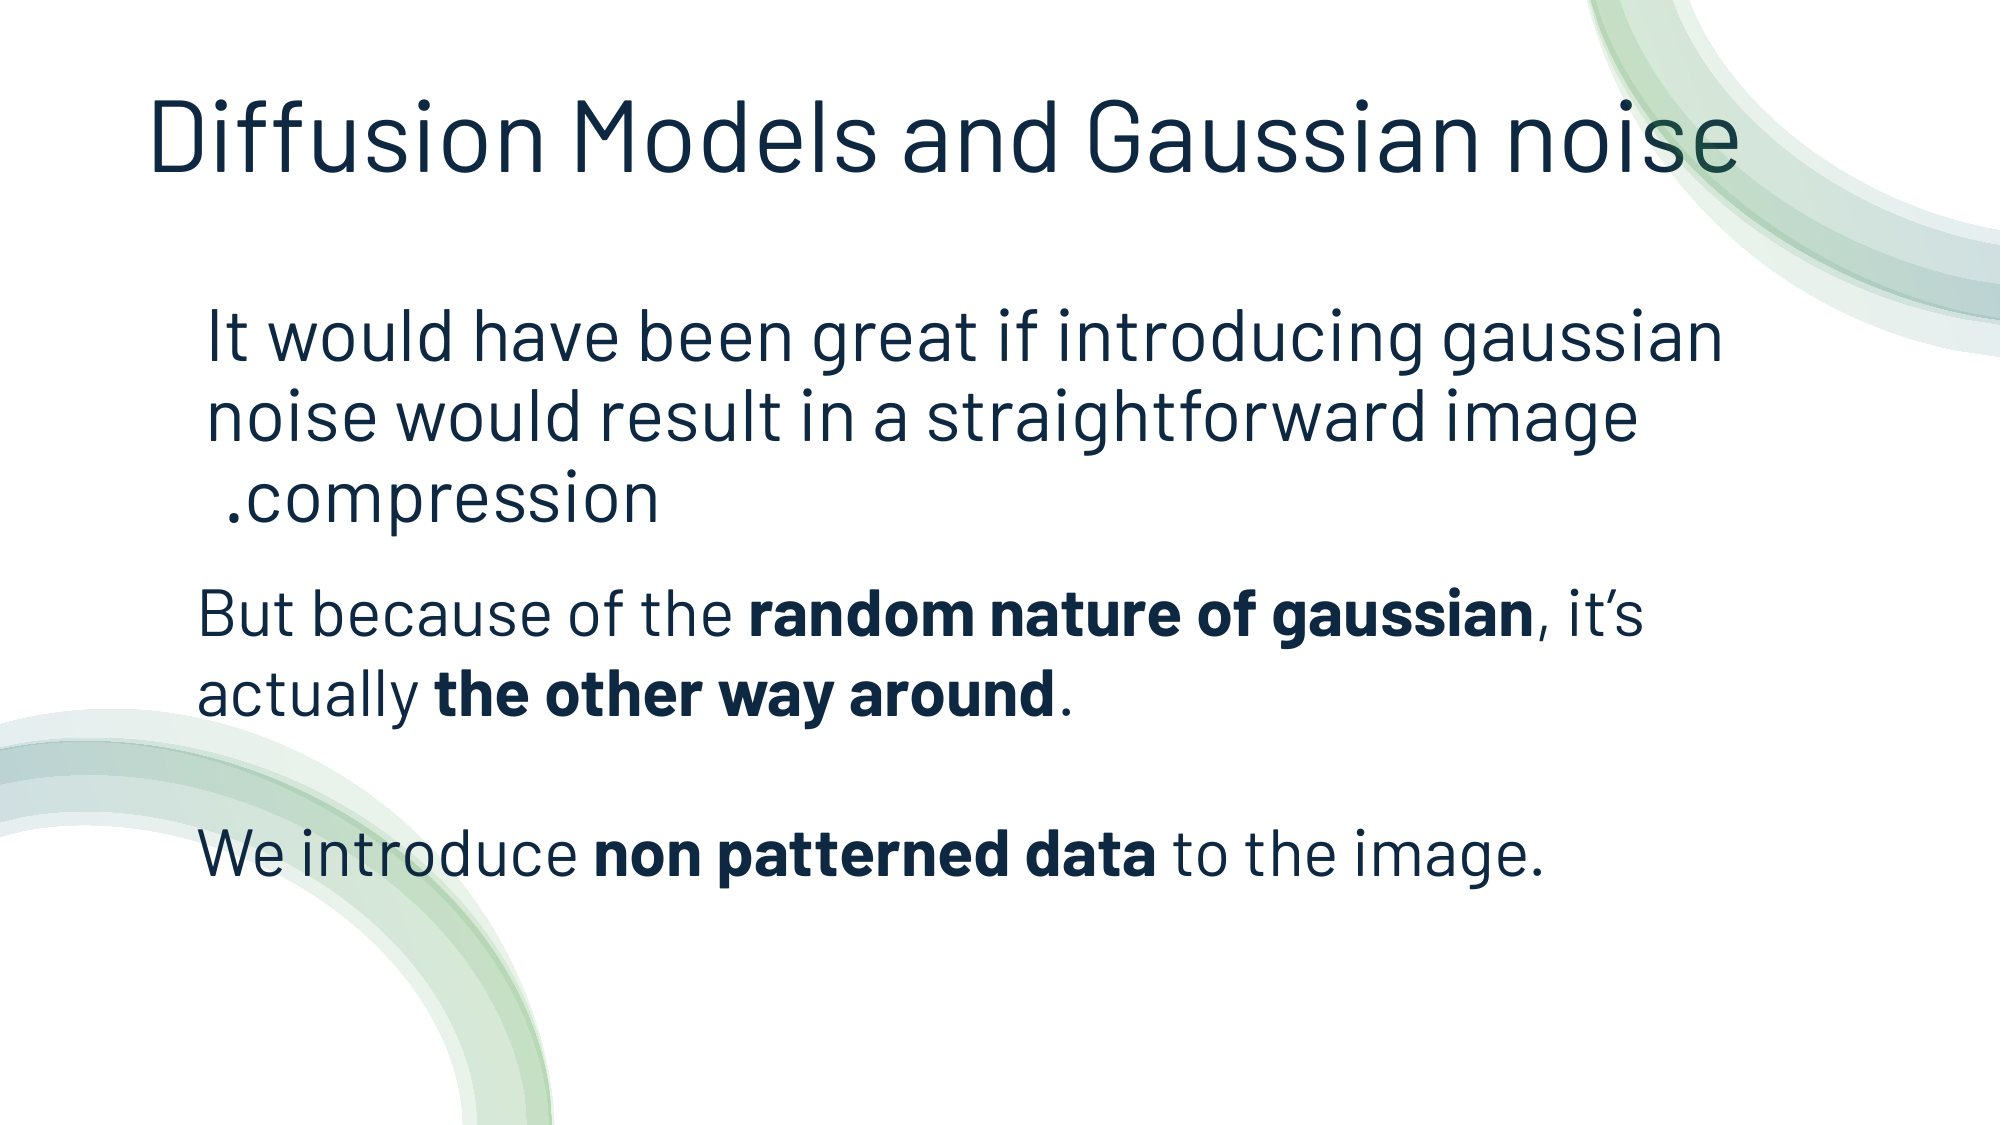

# Diffusion Models and Gaussian noise
It would have been great if introducing gaussian noise would result in a straightforward image compression.
But because of the random nature of gaussian, it’s actually the other way around.

We introduce non patterned data to the image.